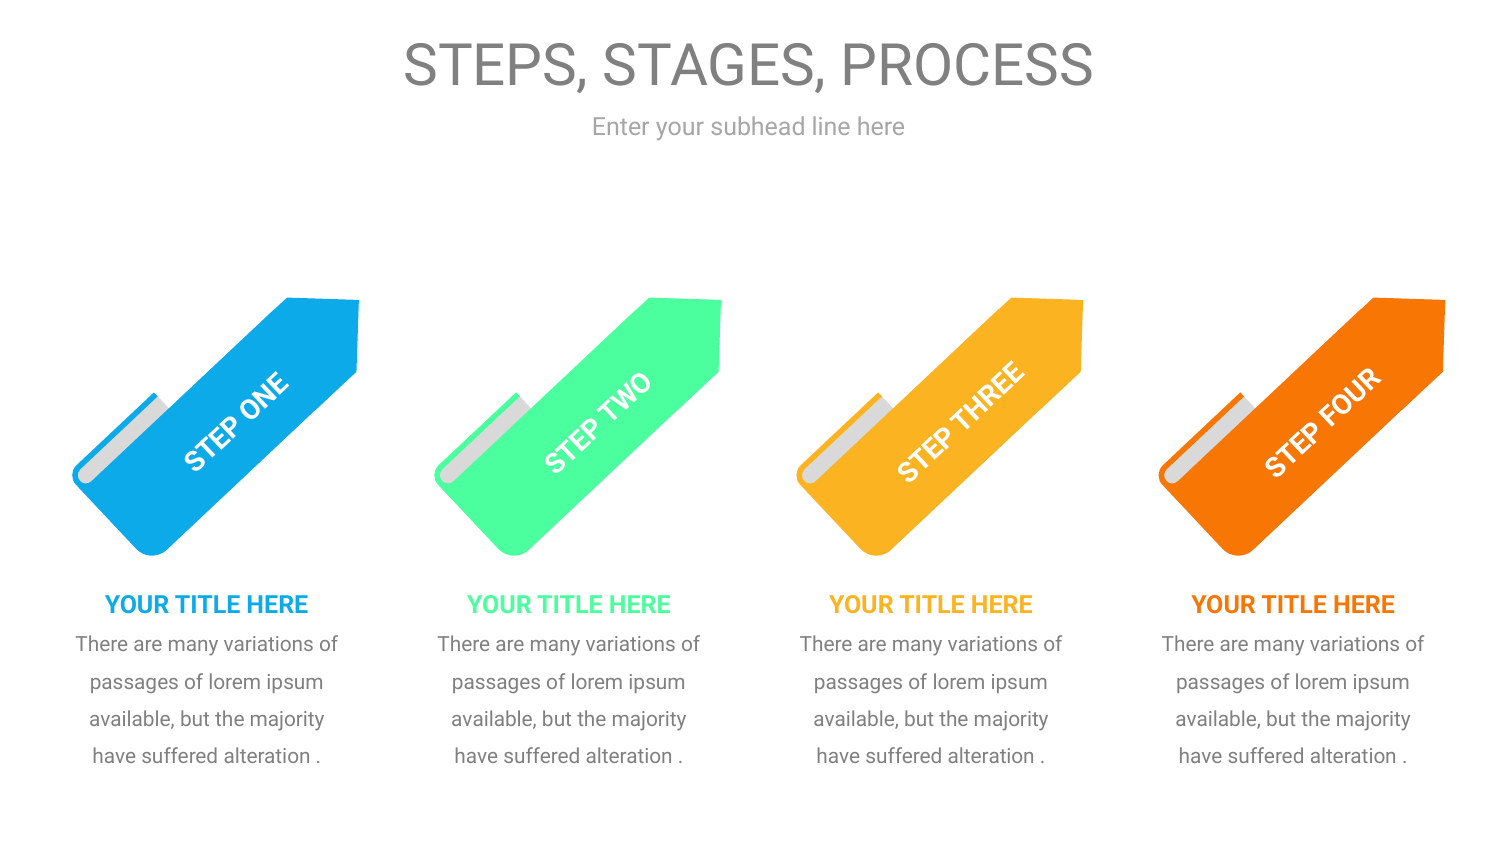

# STEPS, STAGES, PROCESS
Enter your subhead line here

STEP TWO

STEP THREE

STEP FOUR

STEP ONE
YOUR TITLE HERE
There are many variations of passages of lorem ipsum available, but the majority have suffered alteration .
YOUR TITLE HERE
There are many variations of passages of lorem ipsum available, but the majority have suffered alteration .
YOUR TITLE HERE
There are many variations of passages of lorem ipsum available, but the majority have suffered alteration .
YOUR TITLE HERE
There are many variations of passages of lorem ipsum available, but the majority have suffered alteration .